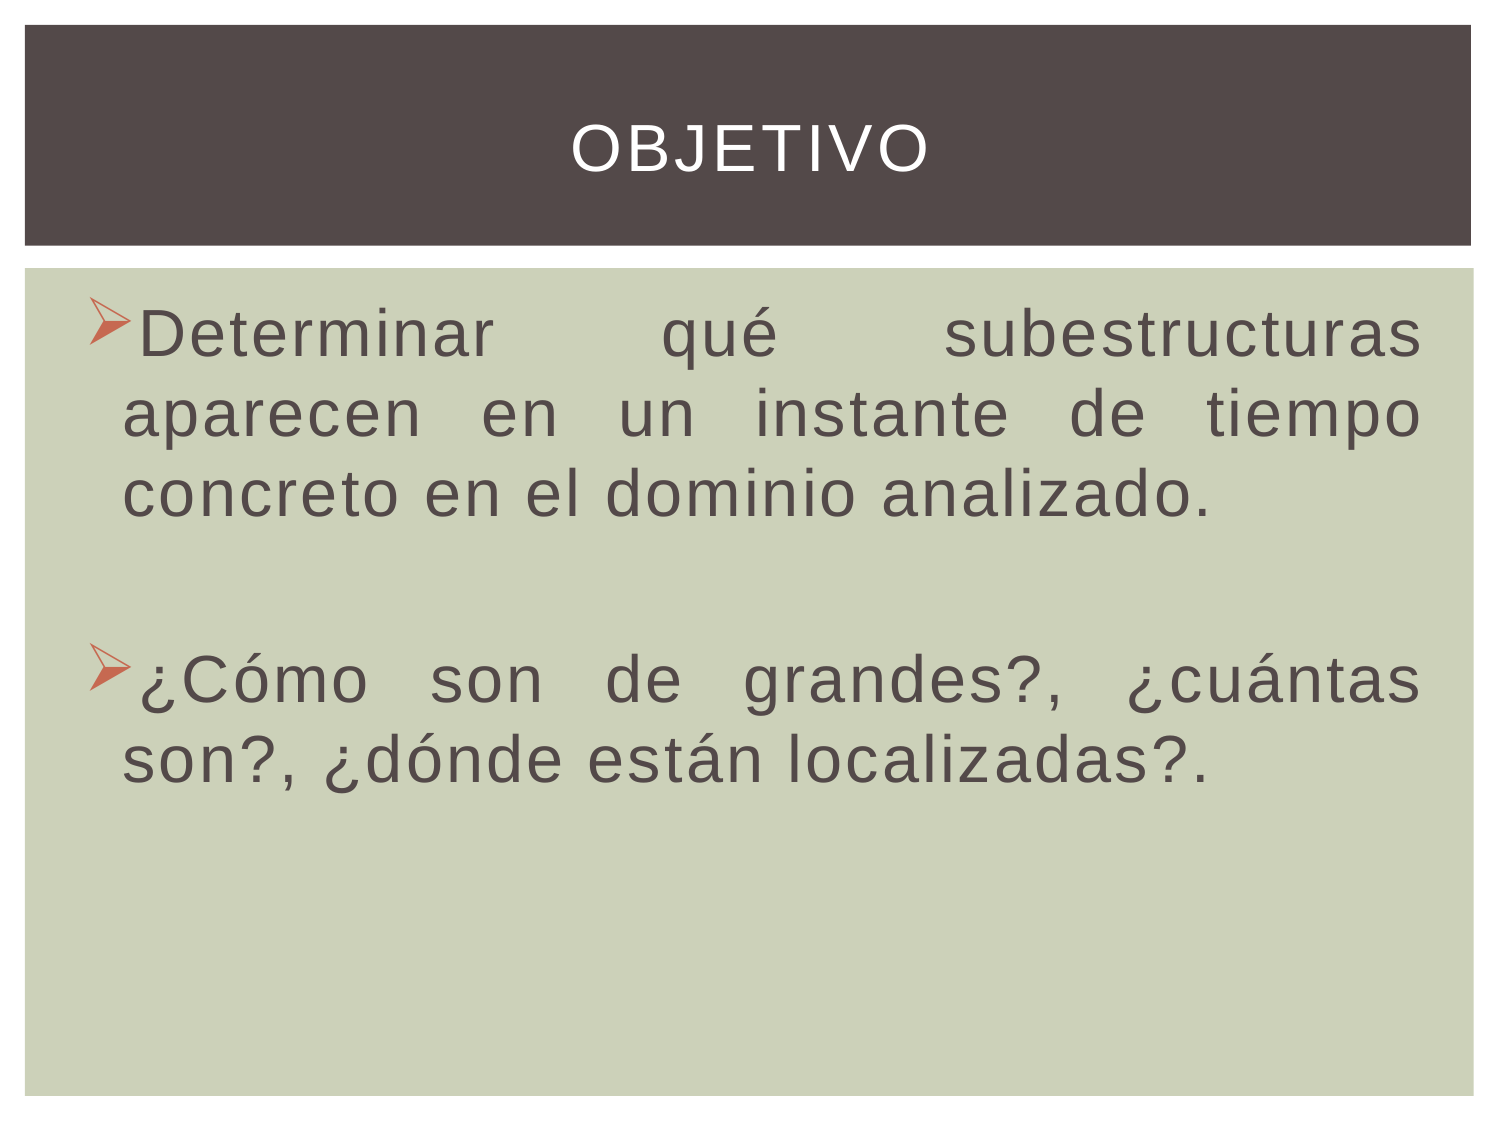

# Objetivo
Determinar qué subestructuras aparecen en un instante de tiempo concreto en el dominio analizado.

¿Cómo son de grandes?, ¿cuántas son?, ¿dónde están localizadas?.